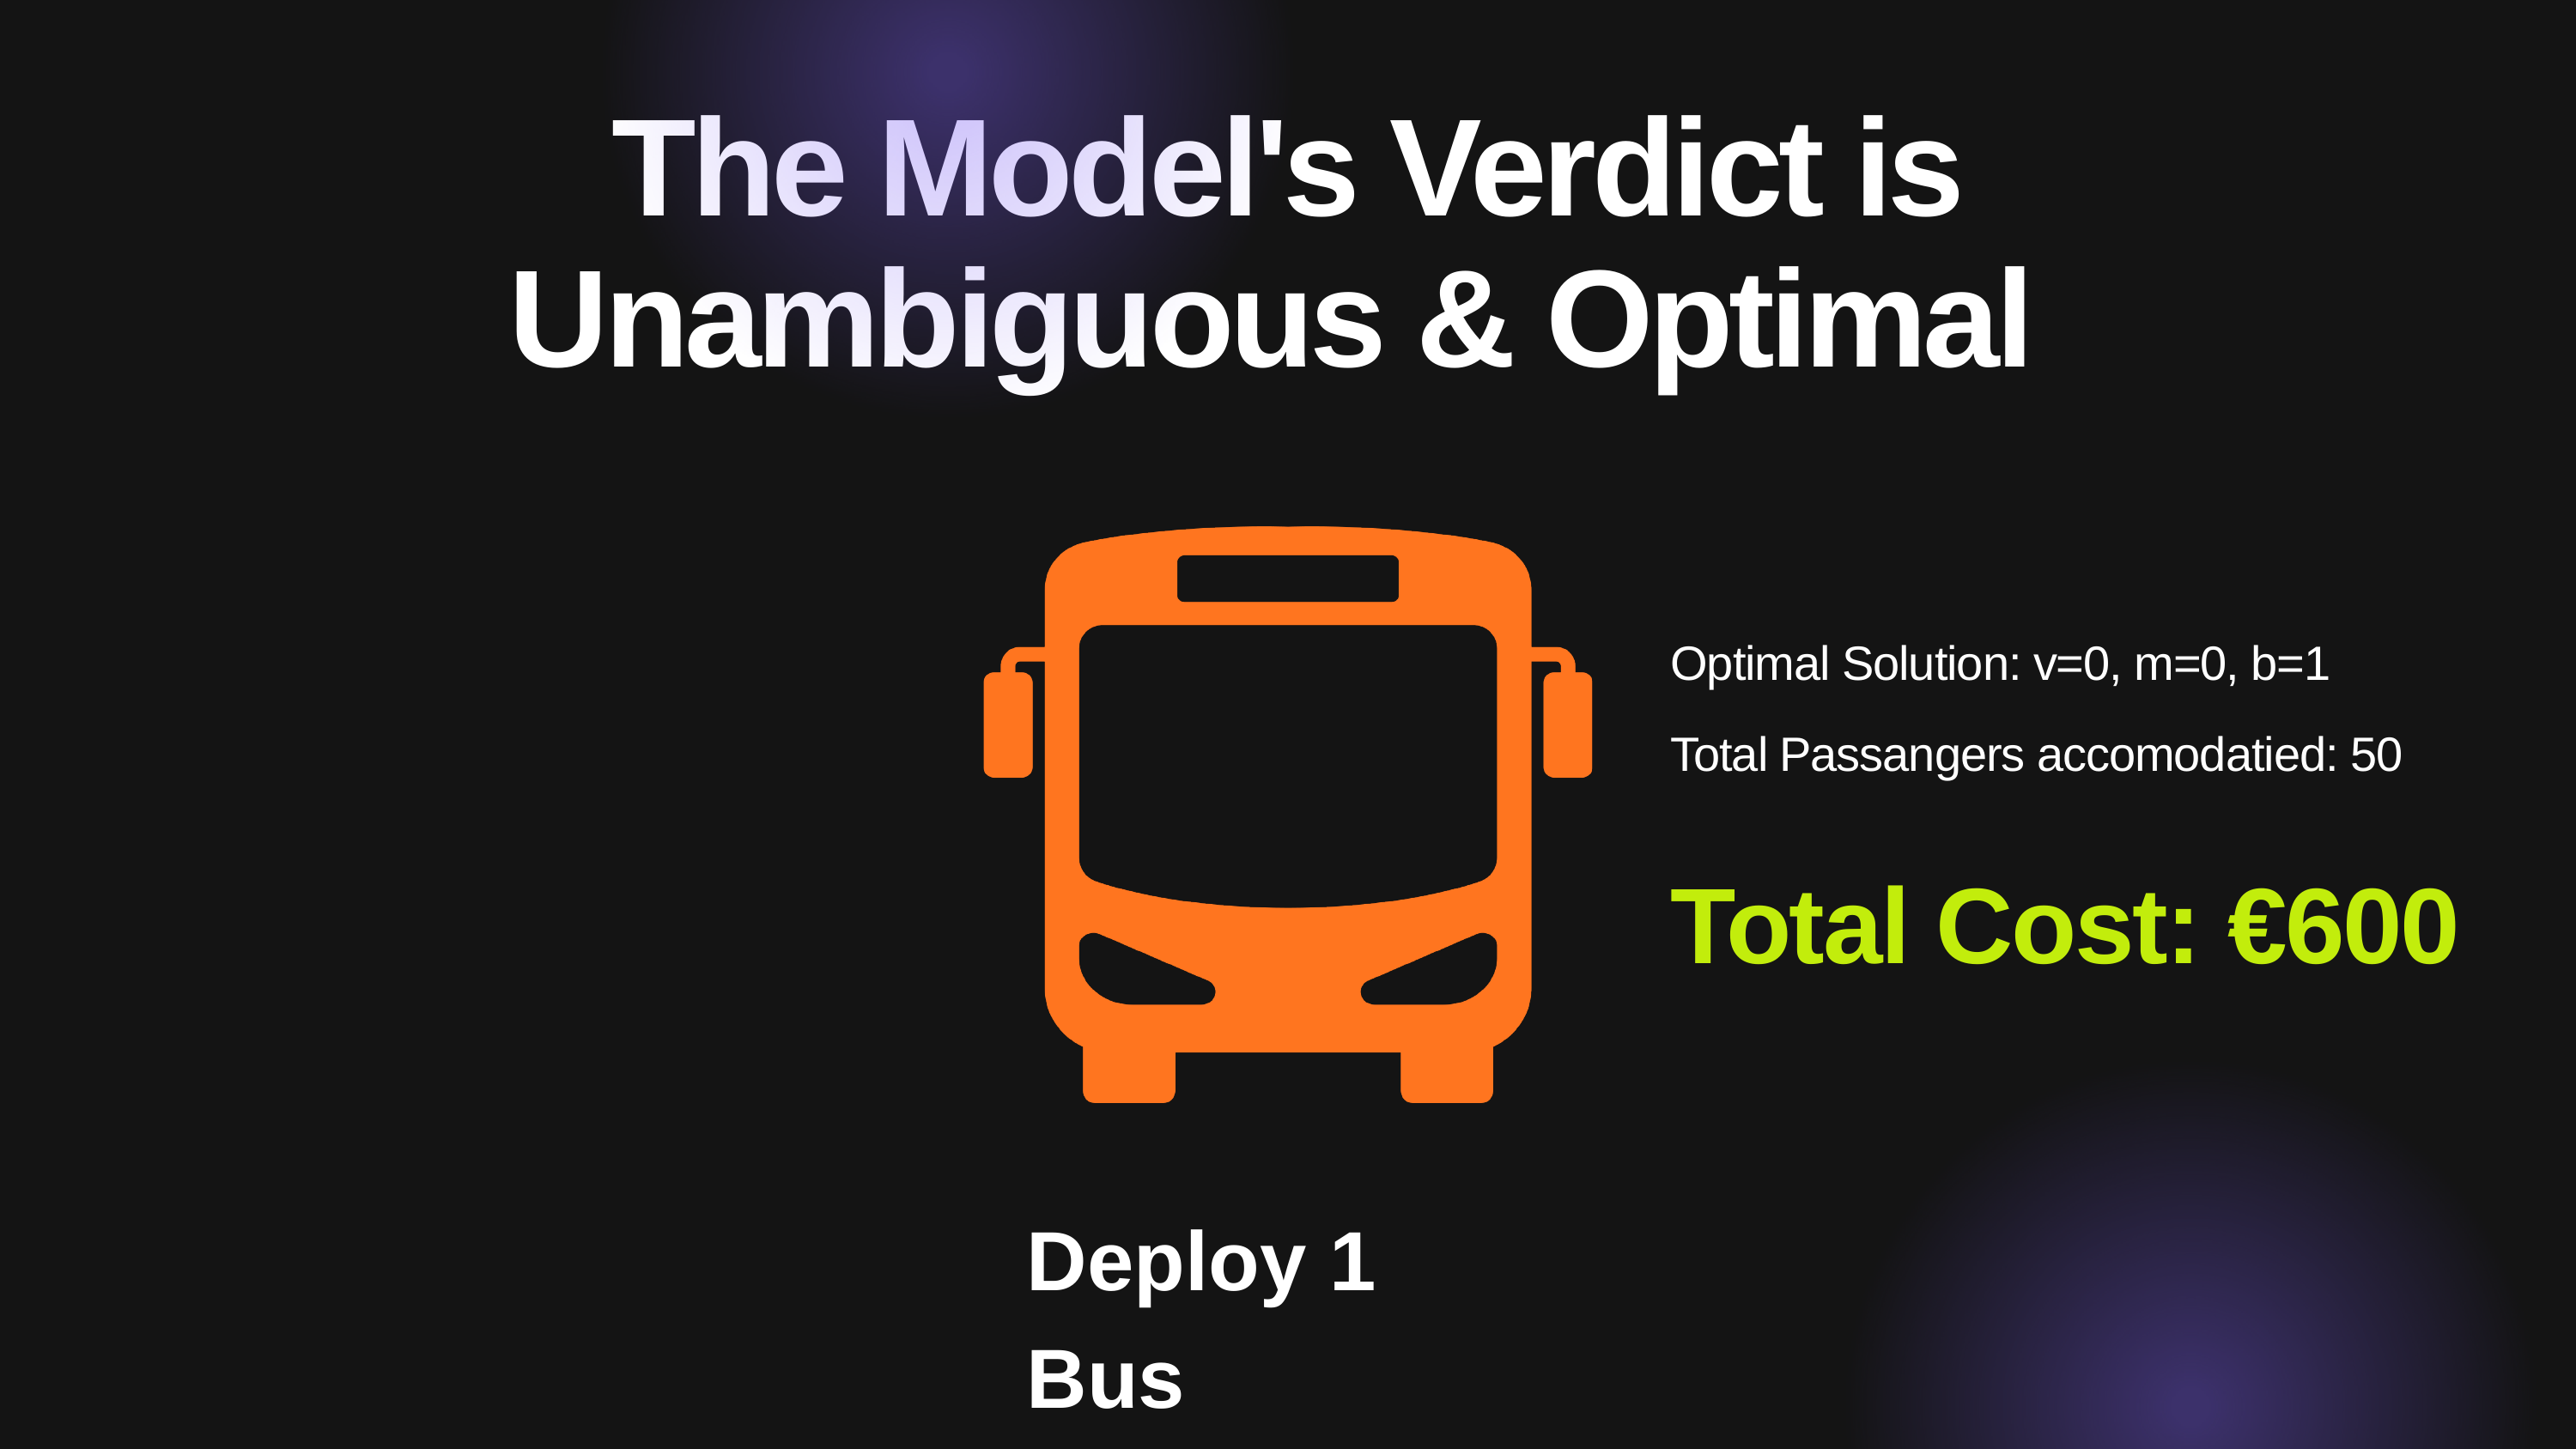

The Model's Verdict is
Unambiguous & Optimal

Optimal Solution: v=0, m=0, b=1

Total Passangers accomodatied: 50

Total Cost: €600

Deploy 1 Bus